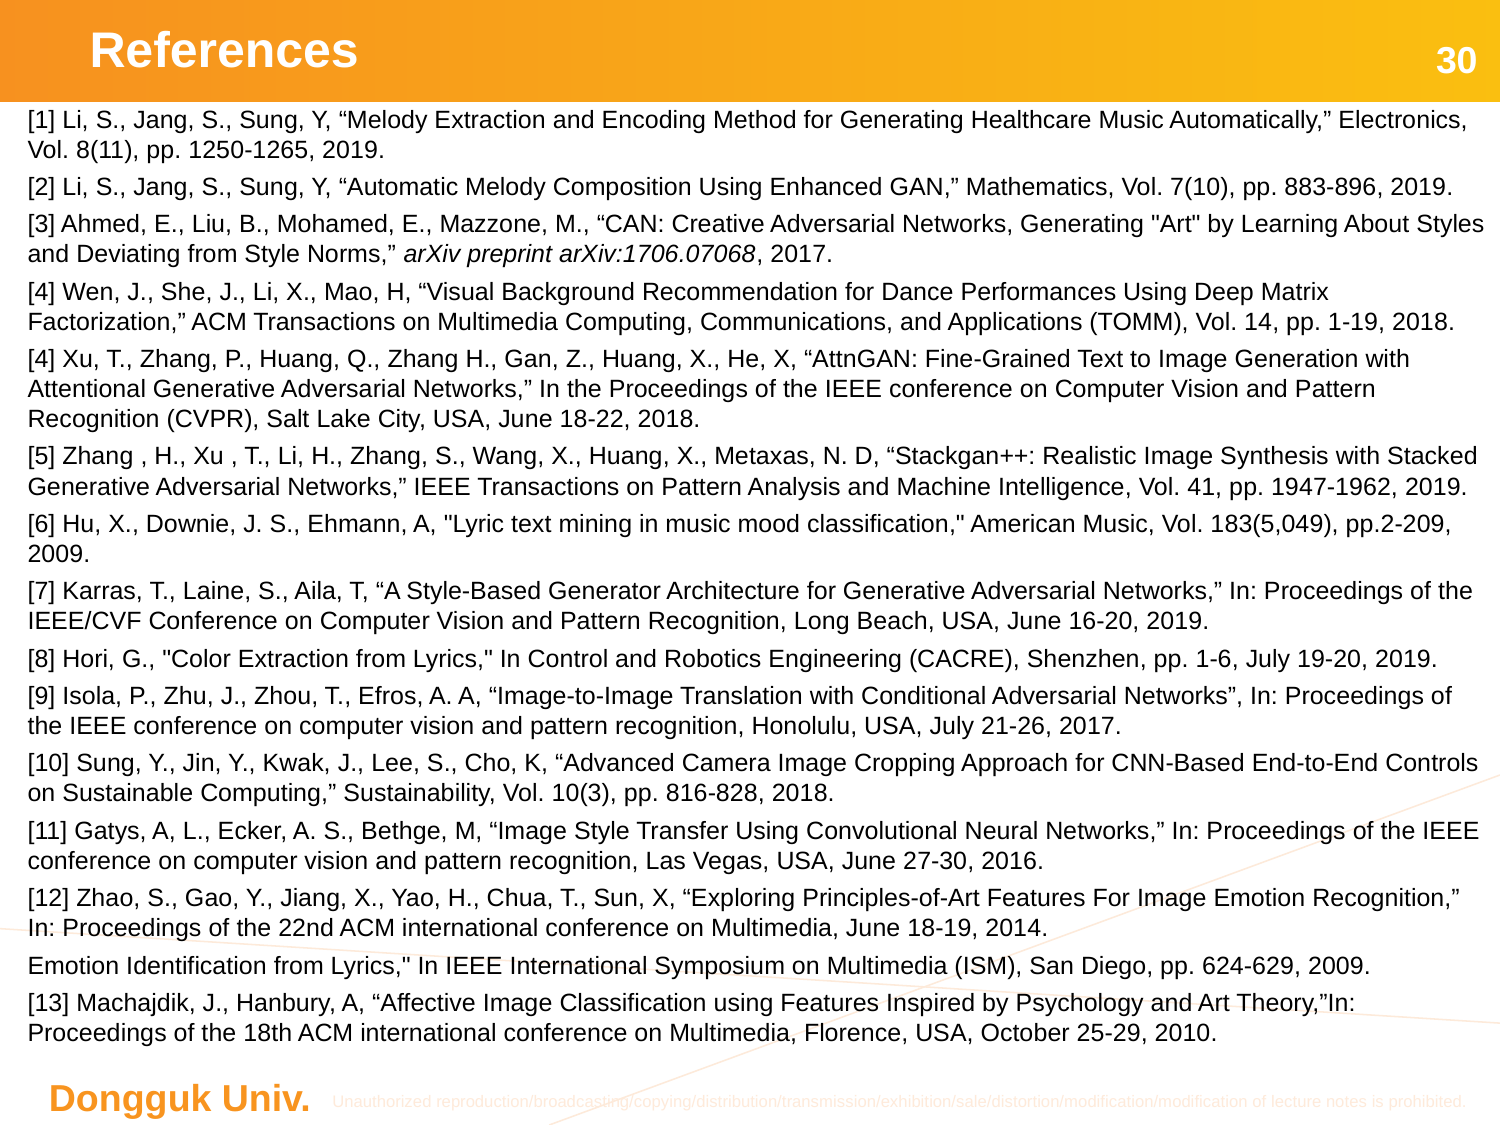

# References
30
[1] Li, S., Jang, S., Sung, Y, “Melody Extraction and Encoding Method for Generating Healthcare Music Automatically,” Electronics, Vol. 8(11), pp. 1250-1265, 2019.
[2] Li, S., Jang, S., Sung, Y, “Automatic Melody Composition Using Enhanced GAN,” Mathematics, Vol. 7(10), pp. 883-896, 2019.
[3] Ahmed, E., Liu, B., Mohamed, E., Mazzone, M., “CAN: Creative Adversarial Networks, Generating "Art" by Learning About Styles and Deviating from Style Norms,” arXiv preprint arXiv:1706.07068, 2017.
[4] Wen, J., She, J., Li, X., Mao, H, “Visual Background Recommendation for Dance Performances Using Deep Matrix Factorization,” ACM Transactions on Multimedia Computing, Communications, and Applications (TOMM), Vol. 14, pp. 1-19, 2018.
[4] Xu, T., Zhang, P., Huang, Q., Zhang H., Gan, Z., Huang, X., He, X, “AttnGAN: Fine-Grained Text to Image Generation with Attentional Generative Adversarial Networks,” In the Proceedings of the IEEE conference on Computer Vision and Pattern Recognition (CVPR), Salt Lake City, USA, June 18-22, 2018.
[5] Zhang , H., Xu , T., Li, H., Zhang, S., Wang, X., Huang, X., Metaxas, N. D, “Stackgan++: Realistic Image Synthesis with Stacked Generative Adversarial Networks,” IEEE Transactions on Pattern Analysis and Machine Intelligence, Vol. 41, pp. 1947-1962, 2019.
[6] Hu, X., Downie, J. S., Ehmann, A, "Lyric text mining in music mood classification," American Music, Vol. 183(5,049), pp.2-209, 2009.
[7] Karras, T., Laine, S., Aila, T, “A Style-Based Generator Architecture for Generative Adversarial Networks,” In: Proceedings of the IEEE/CVF Conference on Computer Vision and Pattern Recognition, Long Beach, USA, June 16-20, 2019.
[8] Hori, G., "Color Extraction from Lyrics," In Control and Robotics Engineering (CACRE), Shenzhen, pp. 1-6, July 19-20, 2019.
[9] Isola, P., Zhu, J., Zhou, T., Efros, A. A, “Image-to-Image Translation with Conditional Adversarial Networks”, In: Proceedings of the IEEE conference on computer vision and pattern recognition, Honolulu, USA, July 21-26, 2017.
[10] Sung, Y., Jin, Y., Kwak, J., Lee, S., Cho, K, “Advanced Camera Image Cropping Approach for CNN-Based End-to-End Controls on Sustainable Computing,” Sustainability, Vol. 10(3), pp. 816-828, 2018.
[11] Gatys, A, L., Ecker, A. S., Bethge, M, “Image Style Transfer Using Convolutional Neural Networks,” In: Proceedings of the IEEE conference on computer vision and pattern recognition, Las Vegas, USA, June 27-30, 2016.
[12] Zhao, S., Gao, Y., Jiang, X., Yao, H., Chua, T., Sun, X, “Exploring Principles-of-Art Features For Image Emotion Recognition,” In: Proceedings of the 22nd ACM international conference on Multimedia, June 18-19, 2014.
Emotion Identification from Lyrics," In IEEE International Symposium on Multimedia (ISM), San Diego, pp. 624-629, 2009.
[13] Machajdik, J., Hanbury, A, “Affective Image Classification using Features Inspired by Psychology and Art Theory,”In: Proceedings of the 18th ACM international conference on Multimedia, Florence, USA, October 25-29, 2010.